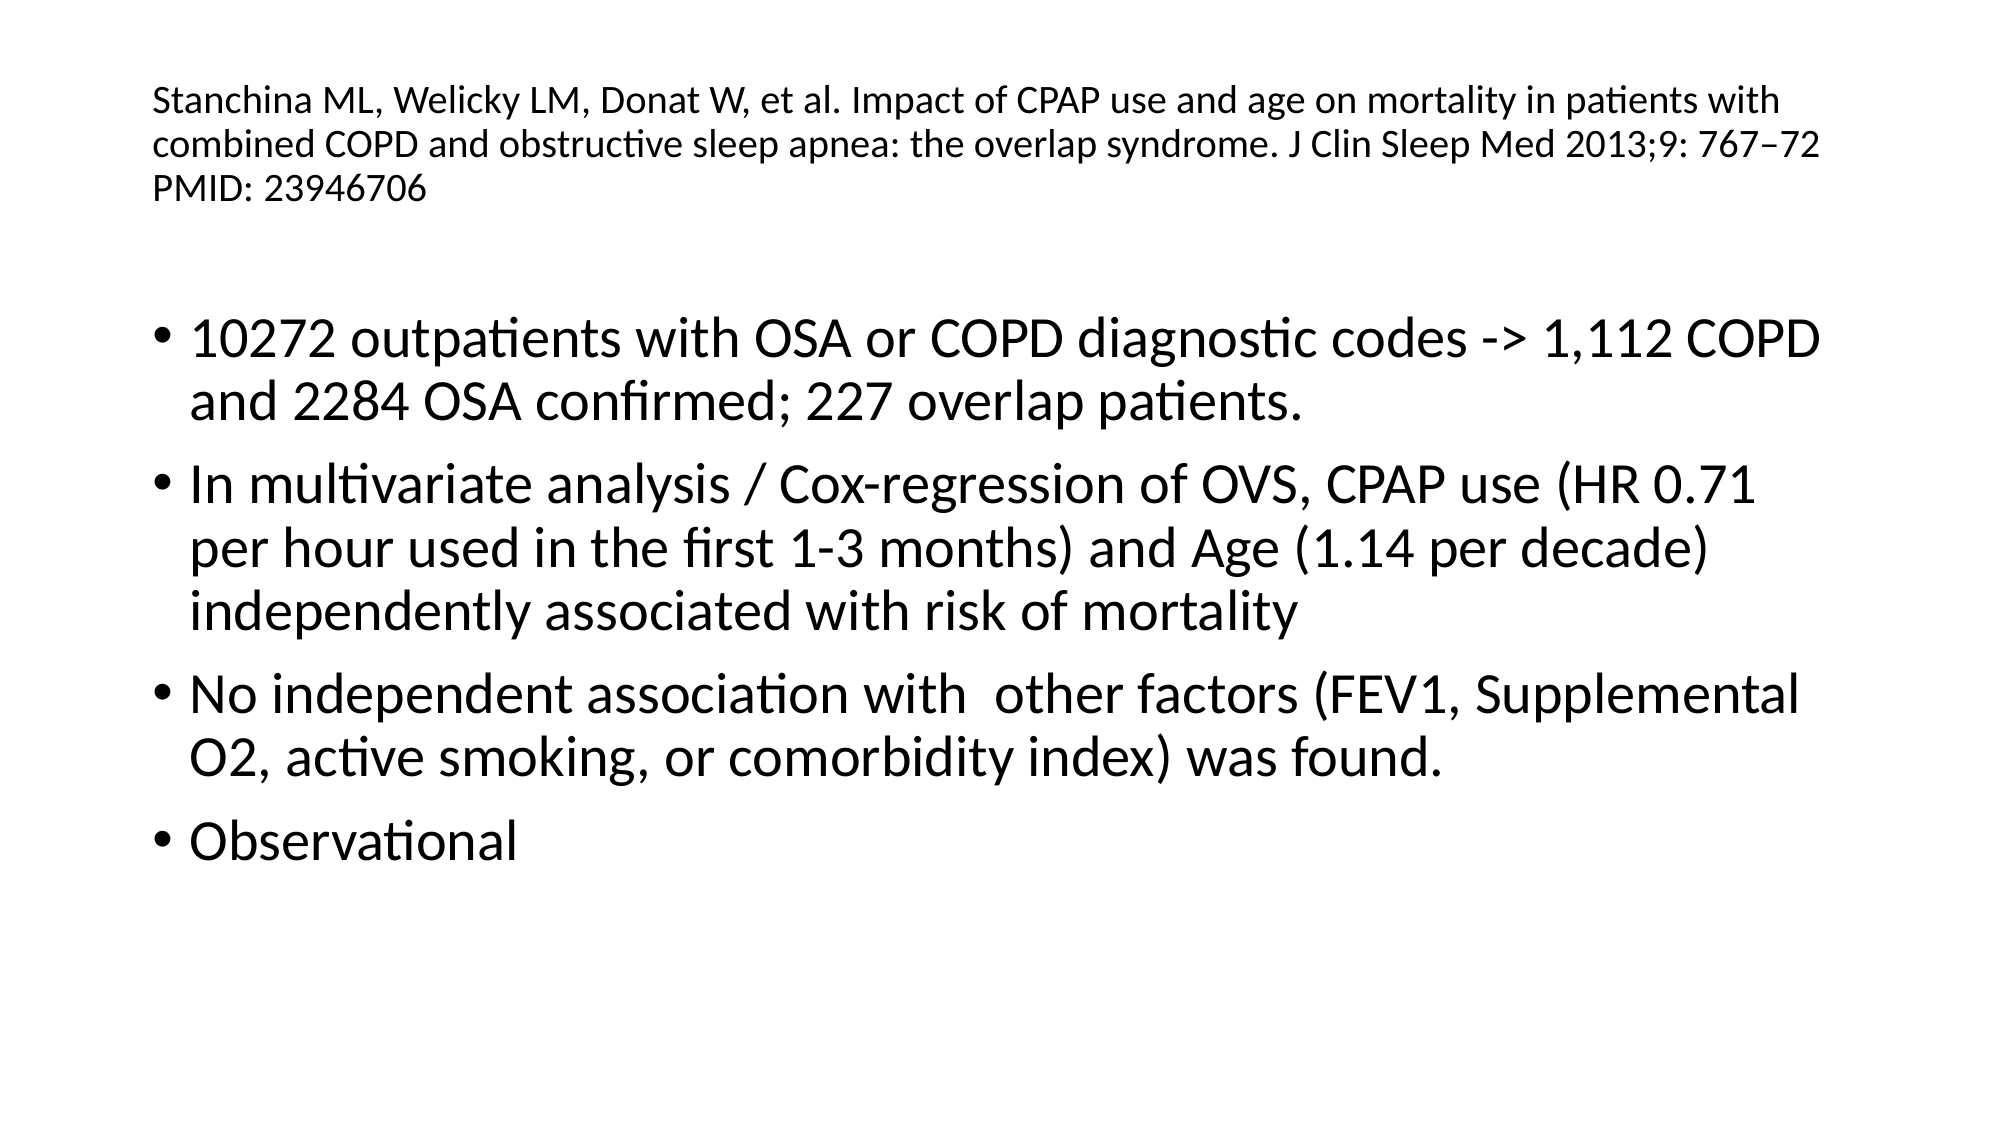

# Stanchina ML, Welicky LM, Donat W, et al. Impact of CPAP use and age on mortality in patients with combined COPD and obstructive sleep apnea: the overlap syndrome. J Clin Sleep Med 2013;9: 767–72 PMID: 23946706
10272 outpatients with OSA or COPD diagnostic codes -> 1,112 COPD and 2284 OSA confirmed; 227 overlap patients.
In multivariate analysis / Cox-regression of OVS, CPAP use (HR 0.71 per hour used in the first 1-3 months) and Age (1.14 per decade) independently associated with risk of mortality
No independent association with  other factors (FEV1, Supplemental O2, active smoking, or comorbidity index) was found.
Observational